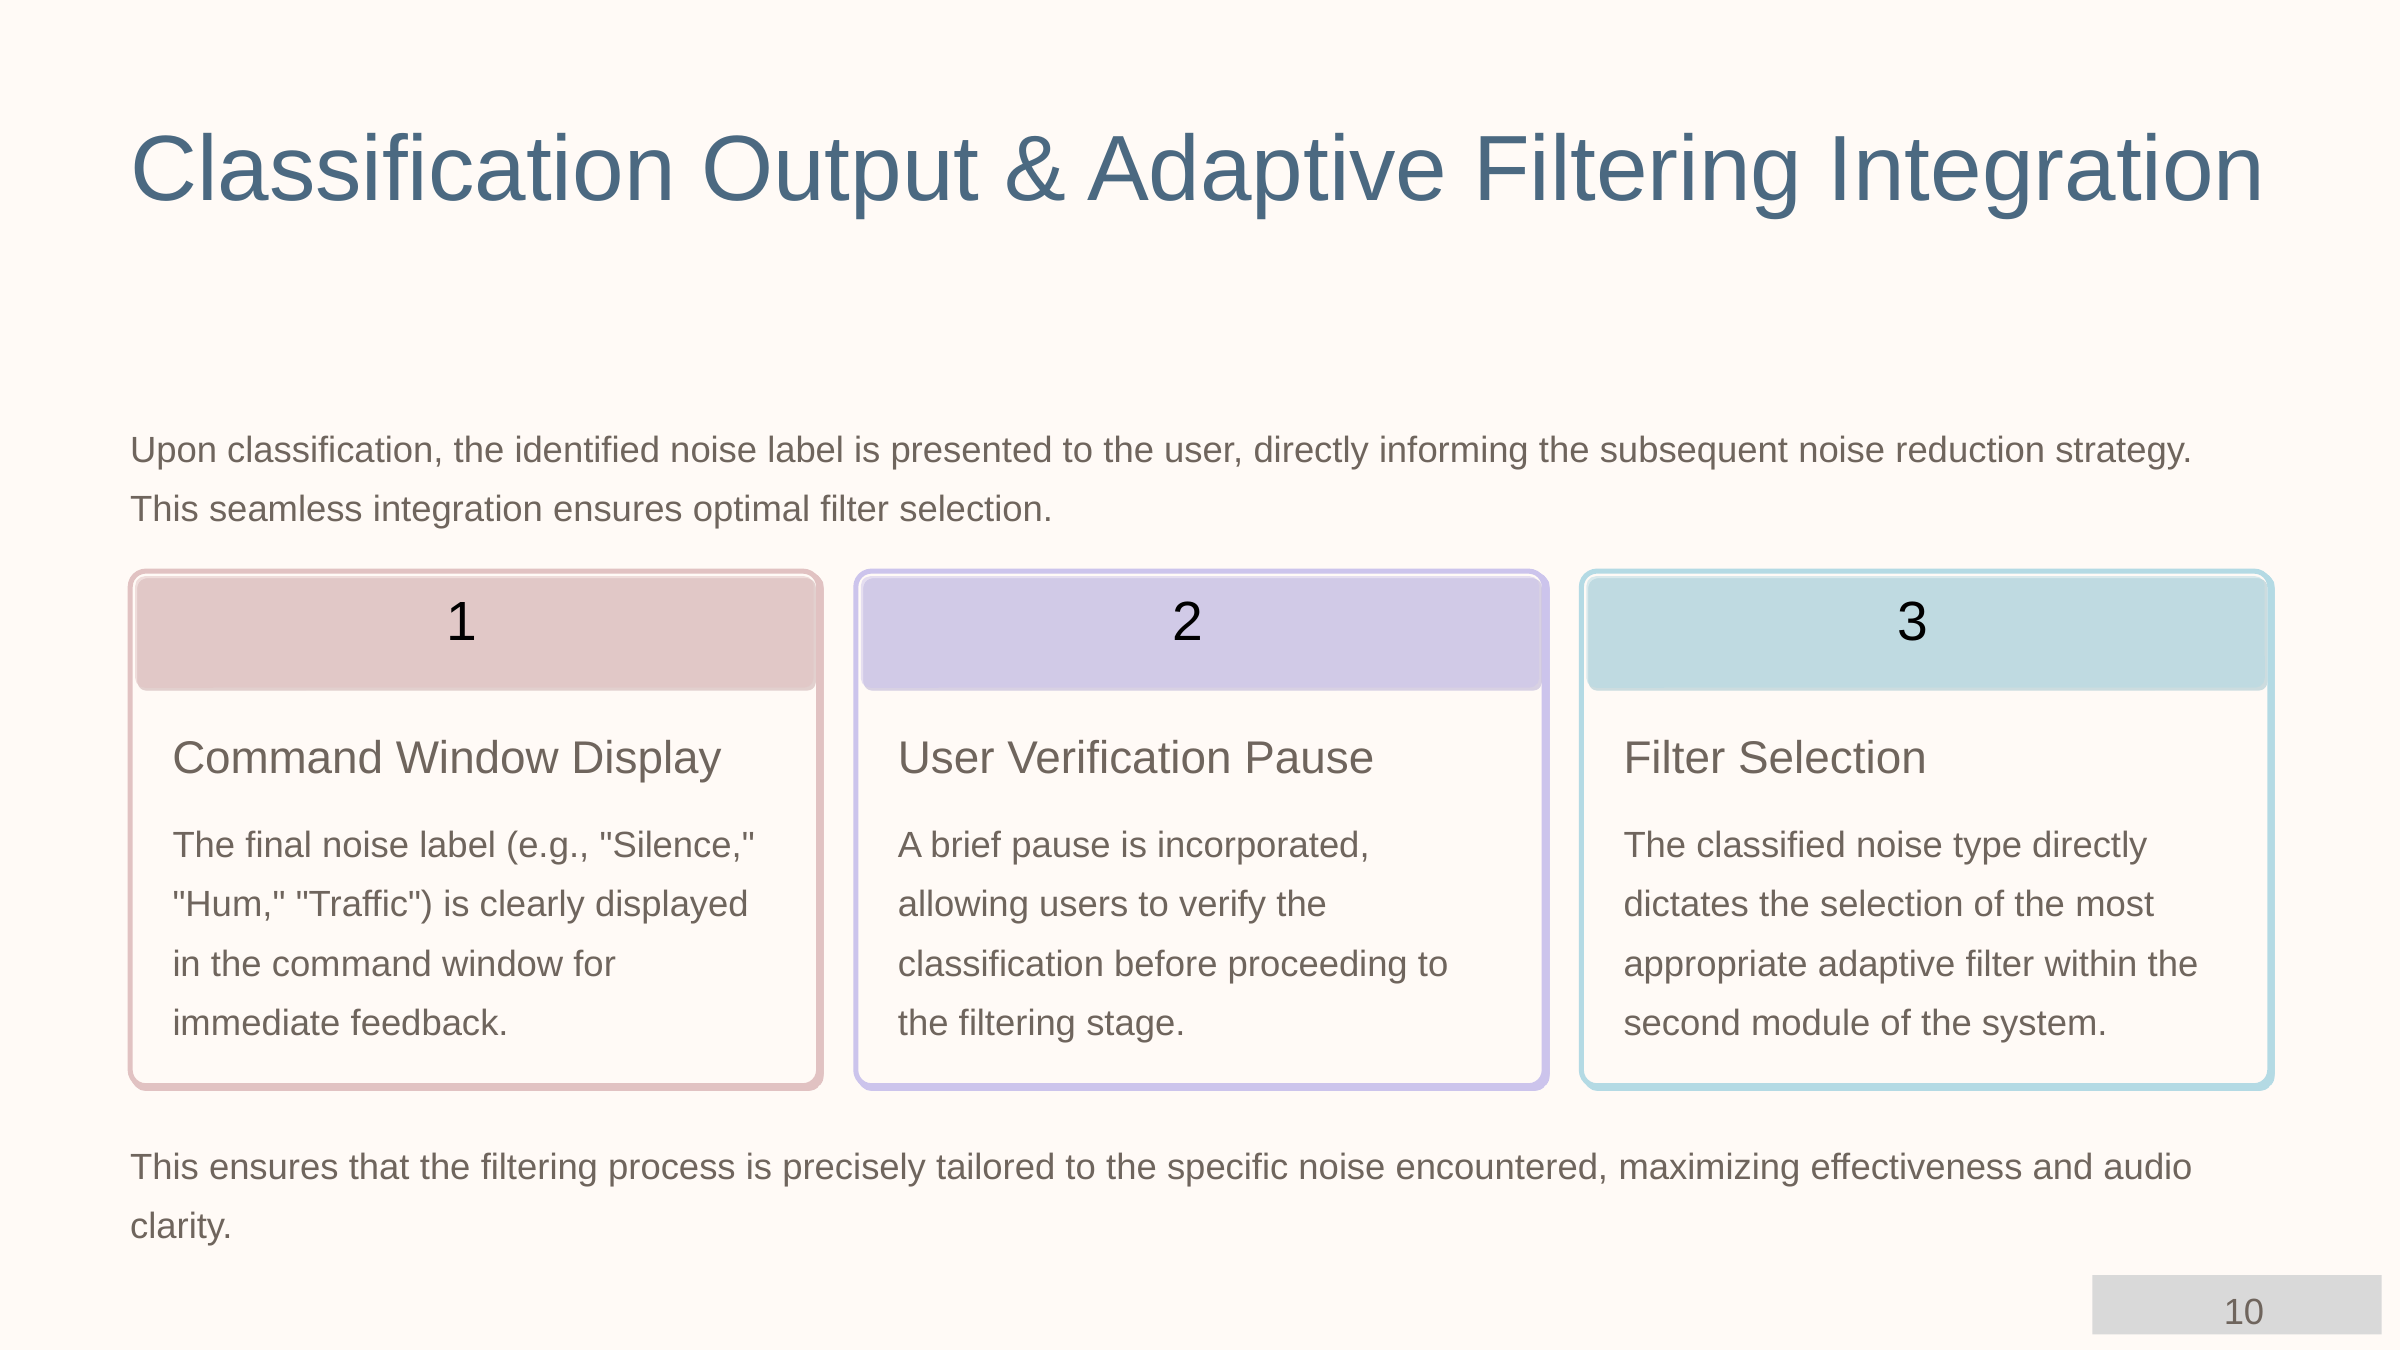

Classification Output & Adaptive Filtering Integration
Upon classification, the identified noise label is presented to the user, directly informing the subsequent noise reduction strategy. This seamless integration ensures optimal filter selection.

1
2
3
Command Window Display
User Verification Pause
Filter Selection
The final noise label (e.g., "Silence," "Hum," "Traffic") is clearly displayed in the command window for immediate feedback.
A brief pause is incorporated, allowing users to verify the classification before proceeding to the filtering stage.
The classified noise type directly dictates the selection of the most appropriate adaptive filter within the second module of the system.
This ensures that the filtering process is precisely tailored to the specific noise encountered, maximizing effectiveness and audio clarity.
10